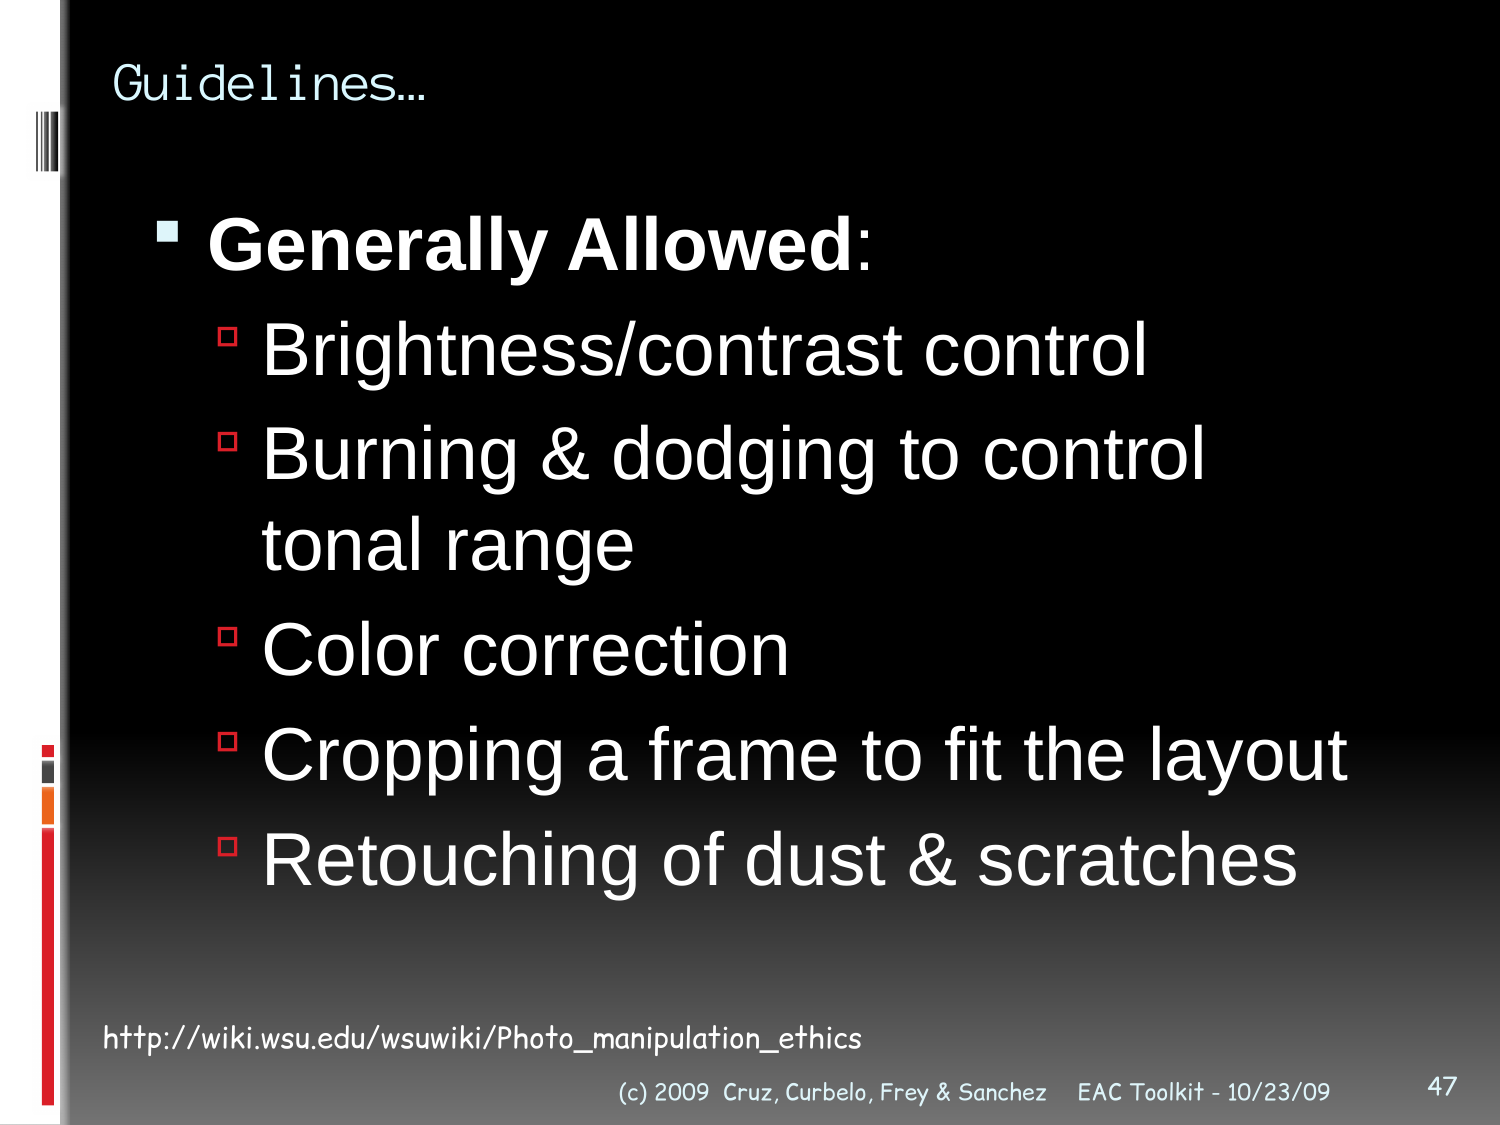

# Guidelines…
Generally Allowed:
Brightness/contrast control
Burning & dodging to control tonal range
Color correction
Cropping a frame to fit the layout
Retouching of dust & scratches

http://wiki.wsu.edu/wsuwiki/Photo_manipulation_ethics
(c) 2009  Cruz, Curbelo, Frey & Sanchez
EAC Toolkit - 10/23/09
47